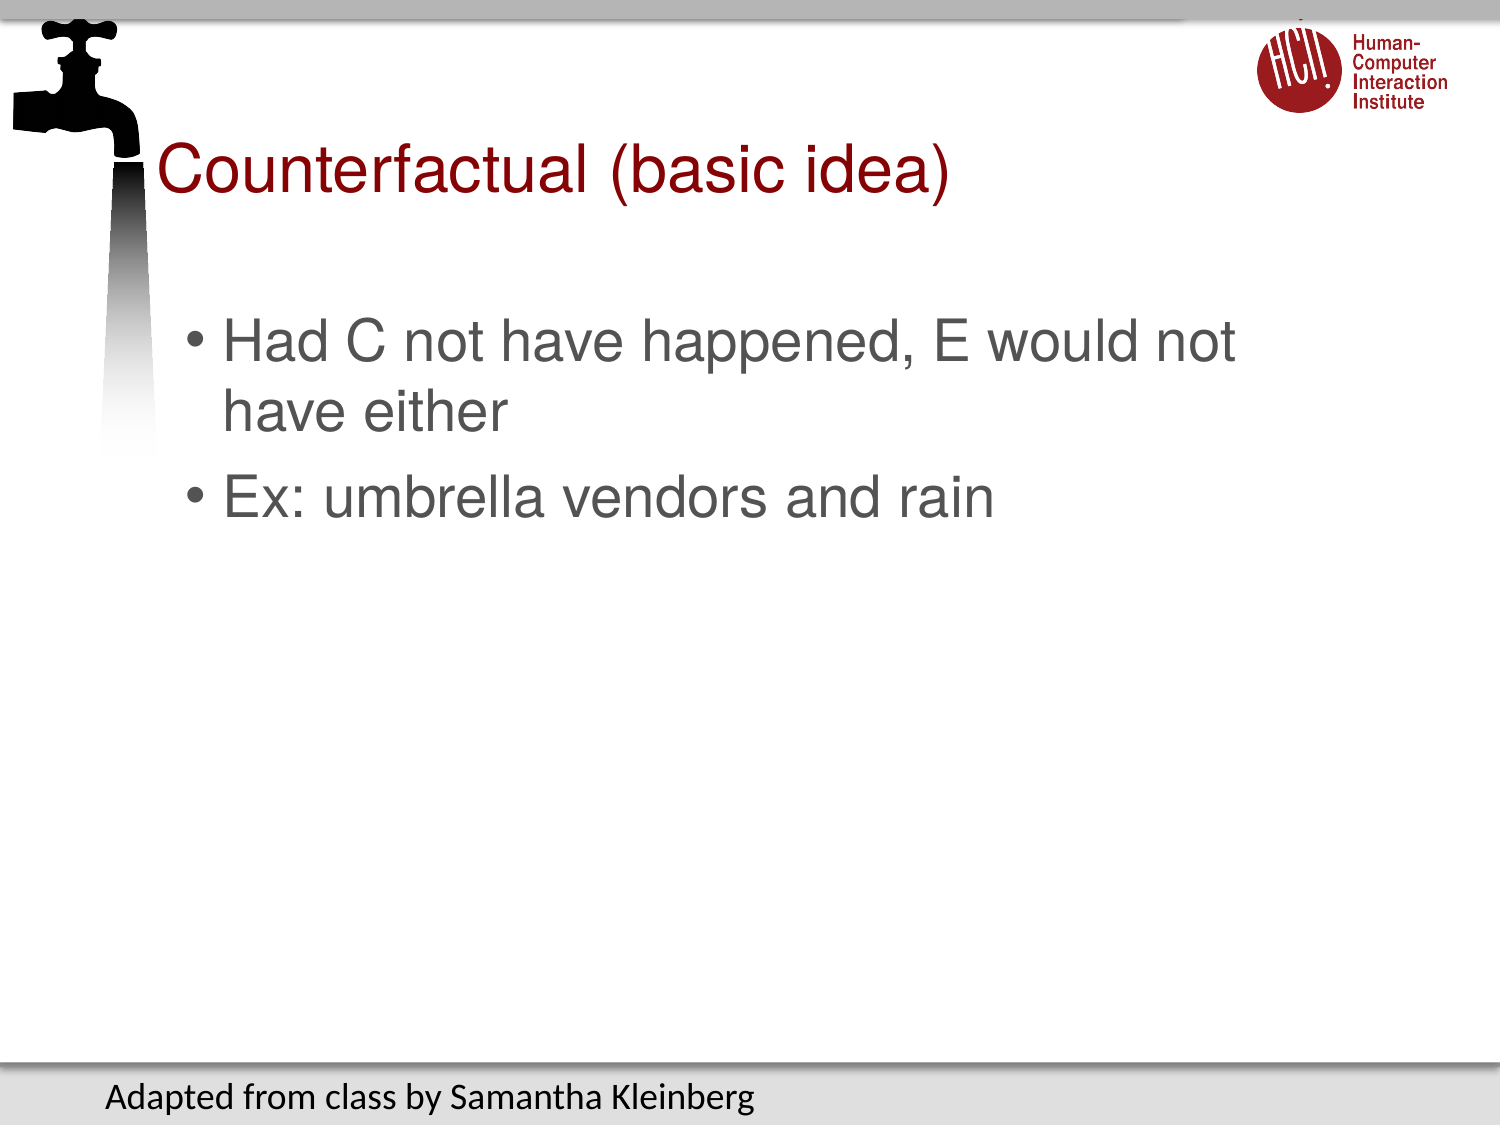

# Counterfactual (basic idea)
Had C not have happened, E would not have either
Ex: umbrella vendors and rain
Adapted from class by Samantha Kleinberg